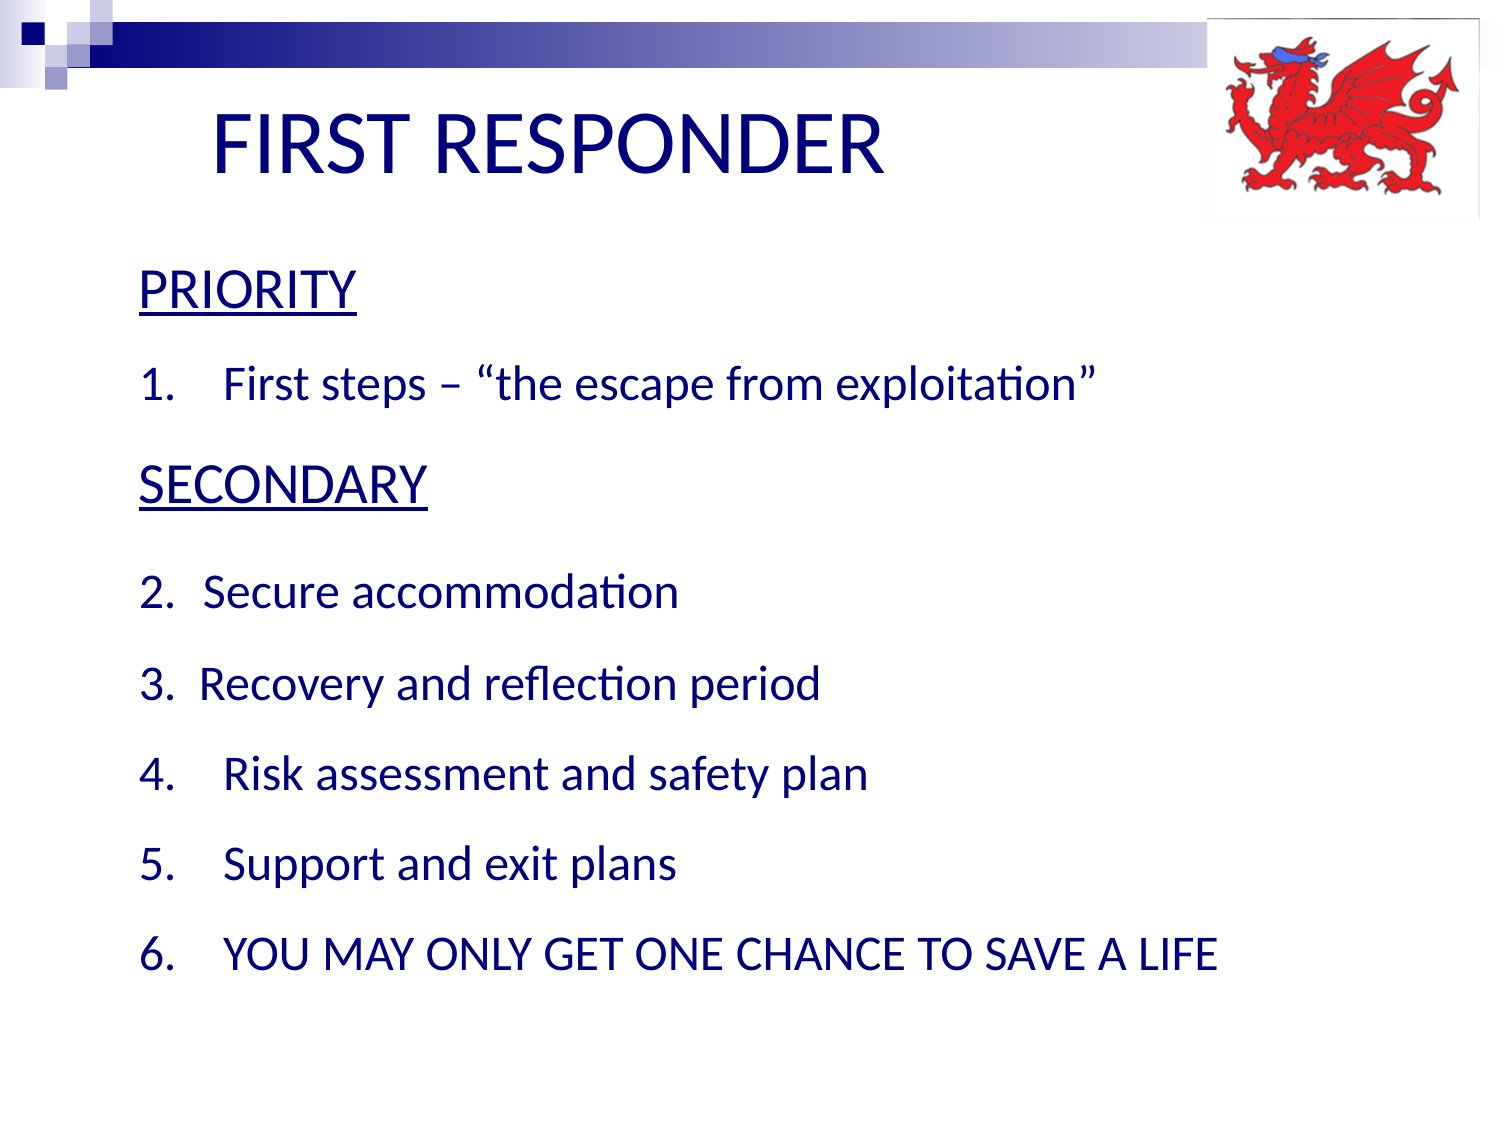

FIRST RESPONDER
PRIORITY
First steps – “the escape from exploitation”
SECONDARY
2.  Secure accommodation
3.  Recovery and reflection period
Risk assessment and safety plan
Support and exit plans
YOU MAY ONLY GET ONE CHANCE TO SAVE A LIFE